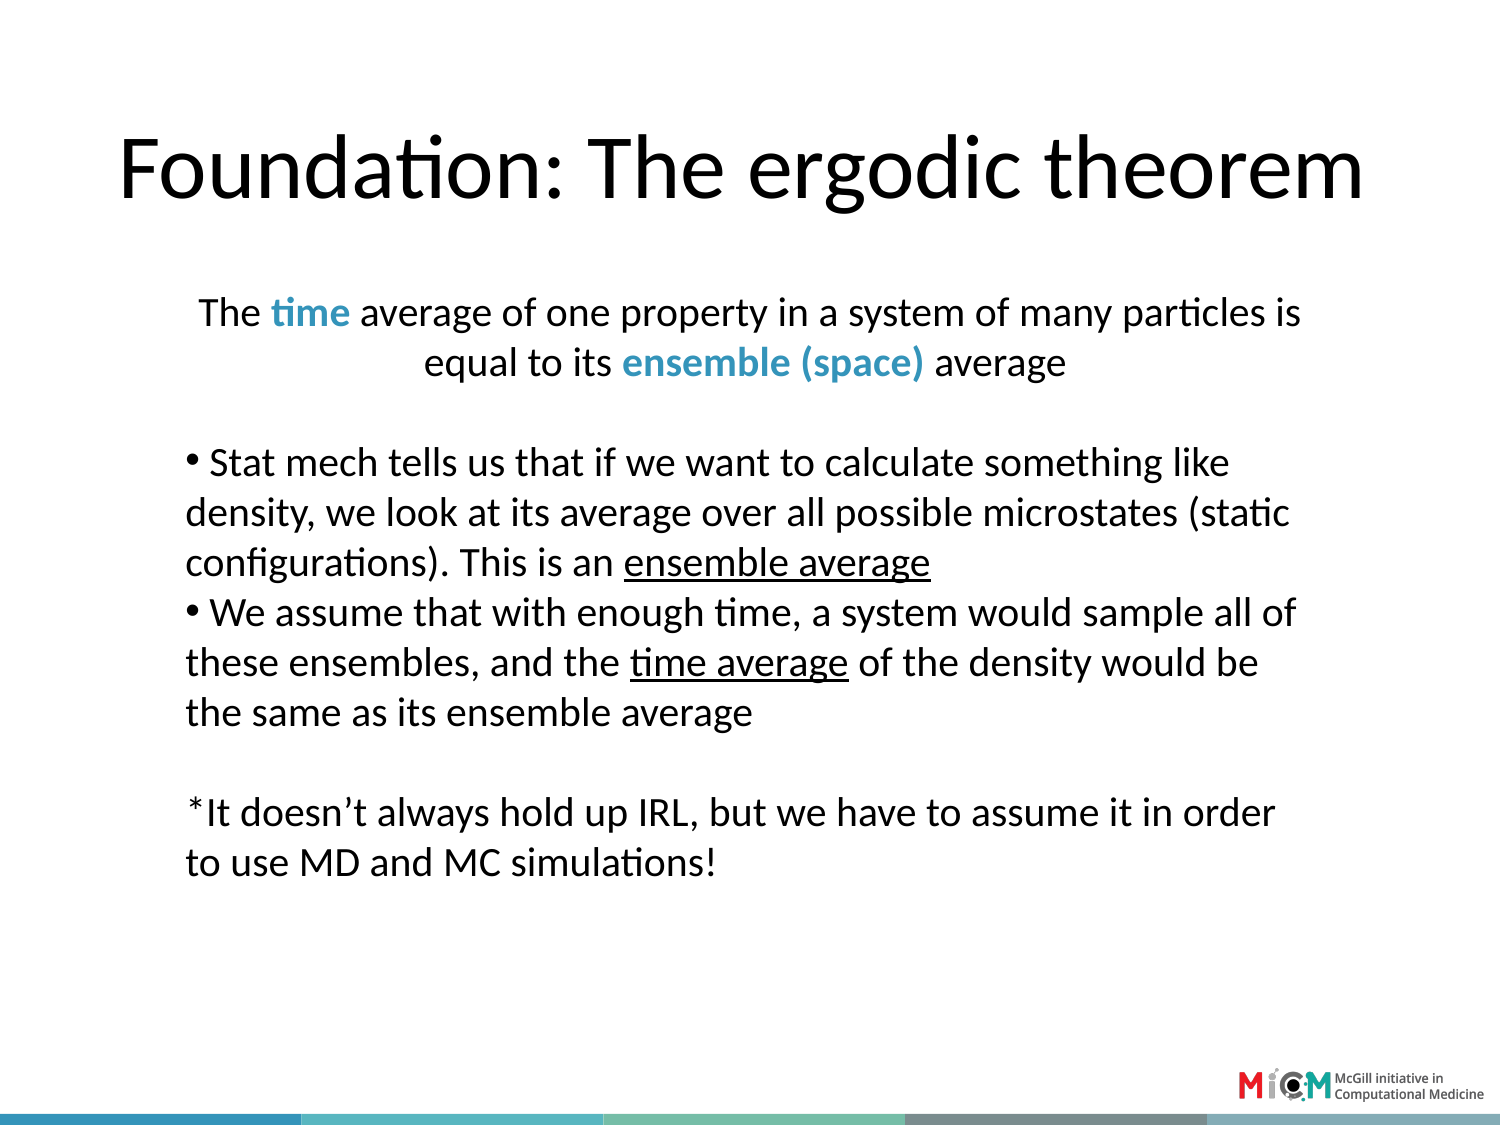

# Foundation: The ergodic theorem
The time average of one property in a system of many particles is equal to its ensemble (space) average

 Stat mech tells us that if we want to calculate something like density, we look at its average over all possible microstates (static configurations). This is an ensemble average
 We assume that with enough time, a system would sample all of these ensembles, and the time average of the density would be the same as its ensemble average

*It doesn’t always hold up IRL, but we have to assume it in order to use MD and MC simulations!

10